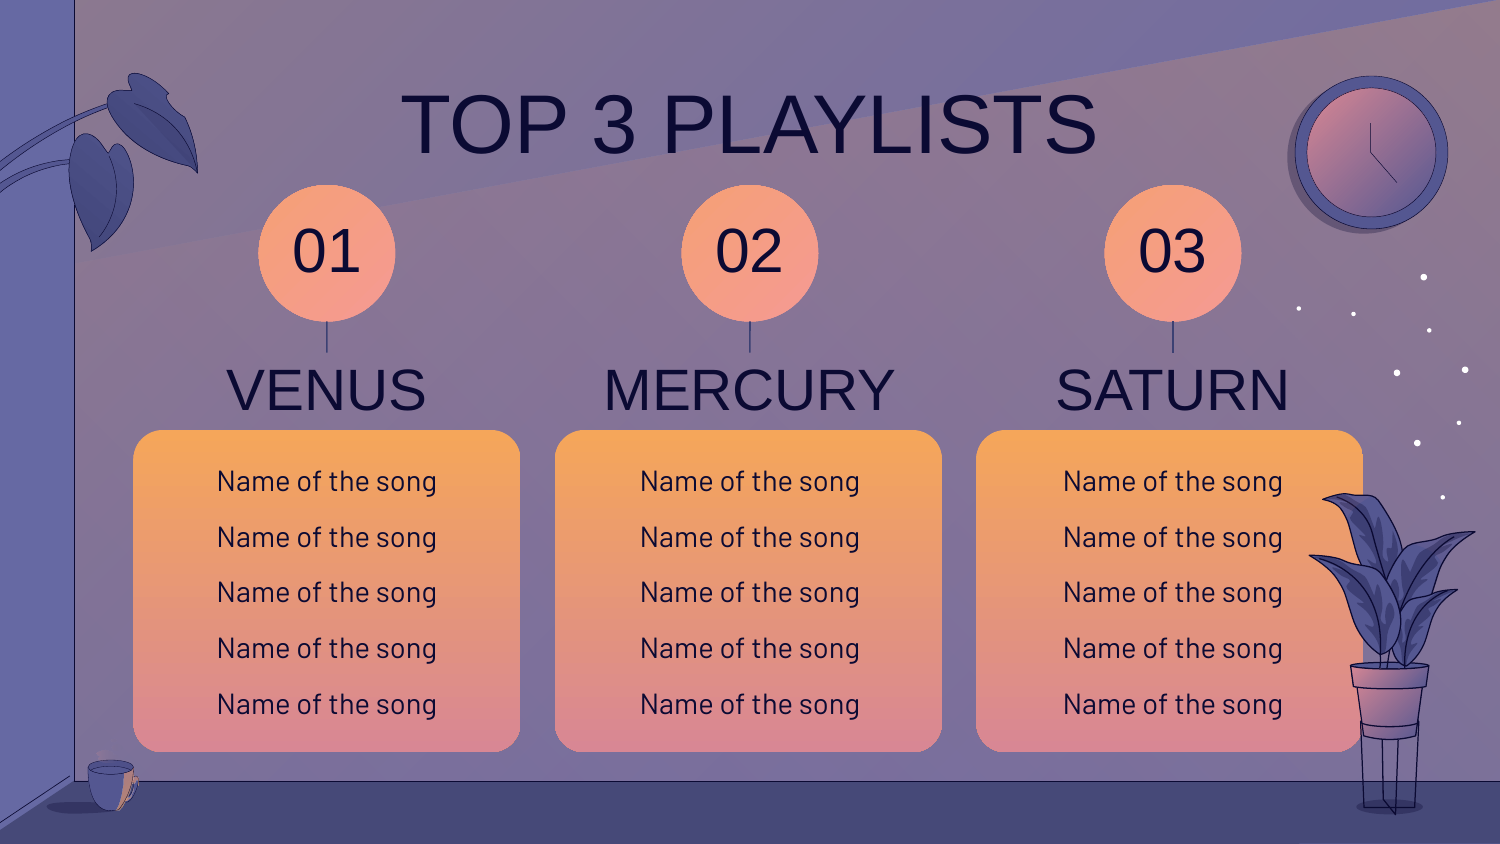

# TOP 3 PLAYLISTS

01
02
03

VENUS
MERCURY
SATURN

Name of the song
Name of the song
Name of the song
Name of the song
Name of the song
Name of the song
Name of the song
Name of the song
Name of the song
Name of the song
Name of the song
Name of the song
Name of the song
Name of the song
Name of the song